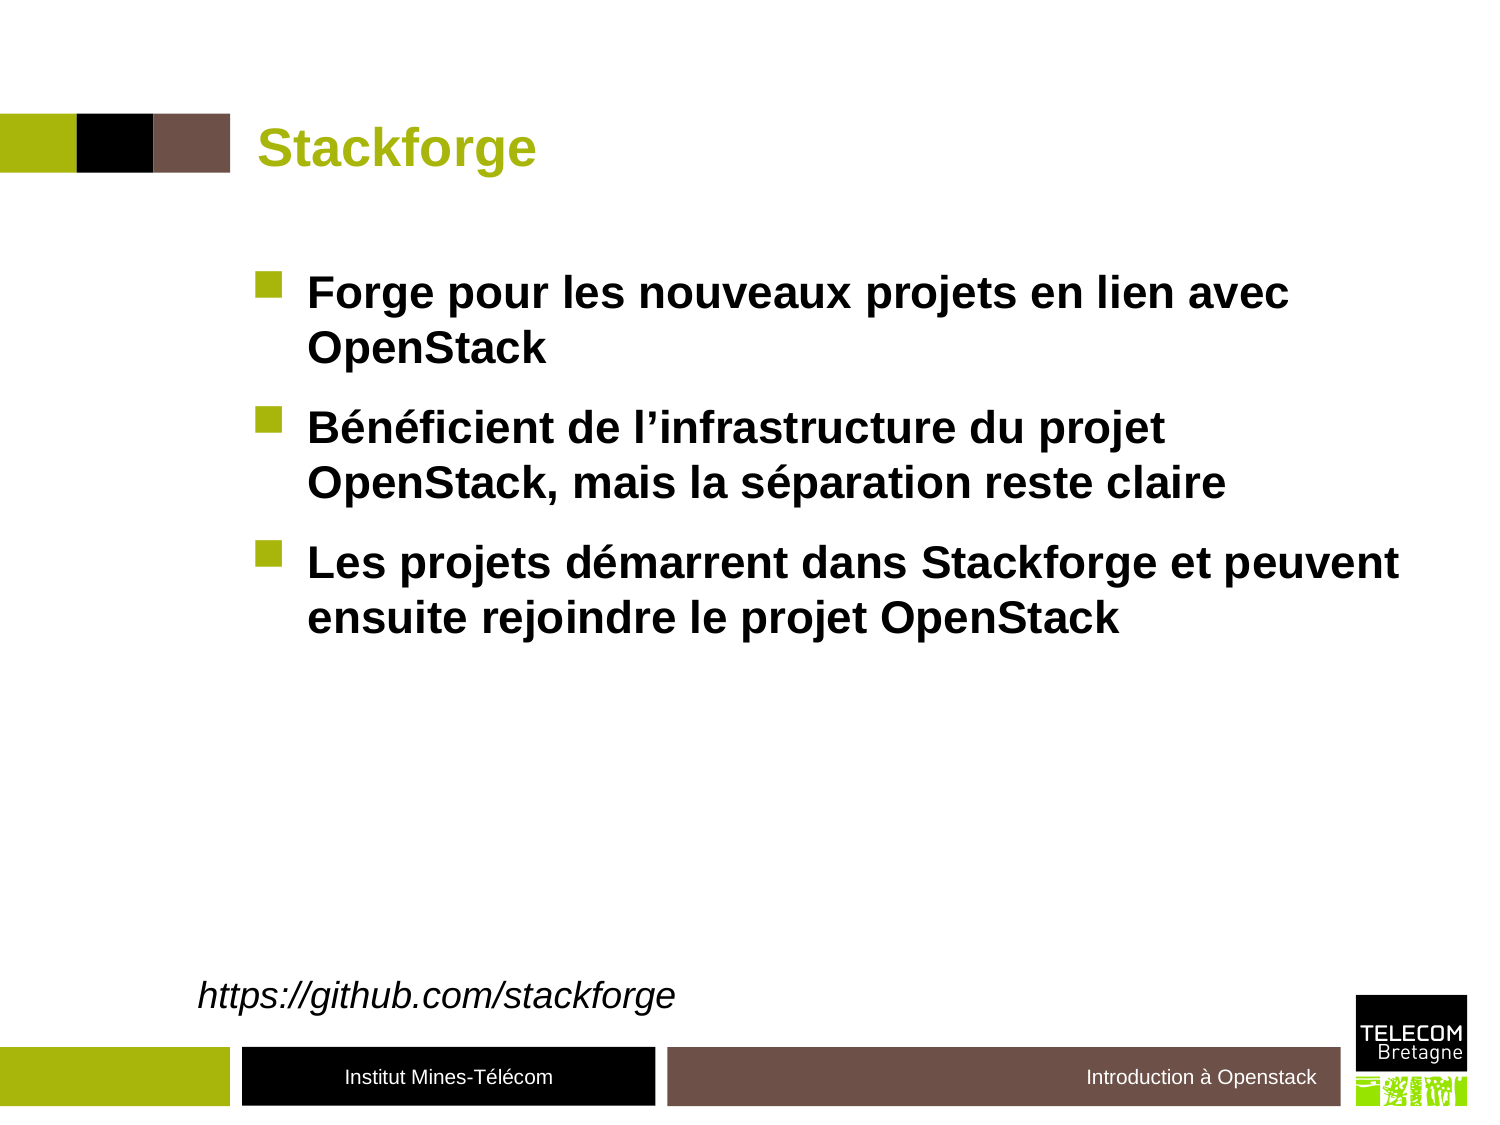

# Stackforge
Forge pour les nouveaux projets en lien avec OpenStack
Bénéﬁcient de l’infrastructure du projet OpenStack, mais la séparation reste claire
Les projets démarrent dans Stackforge et peuvent ensuite rejoindre le projet OpenStack
https://github.com/stackforge
Introduction à Openstack